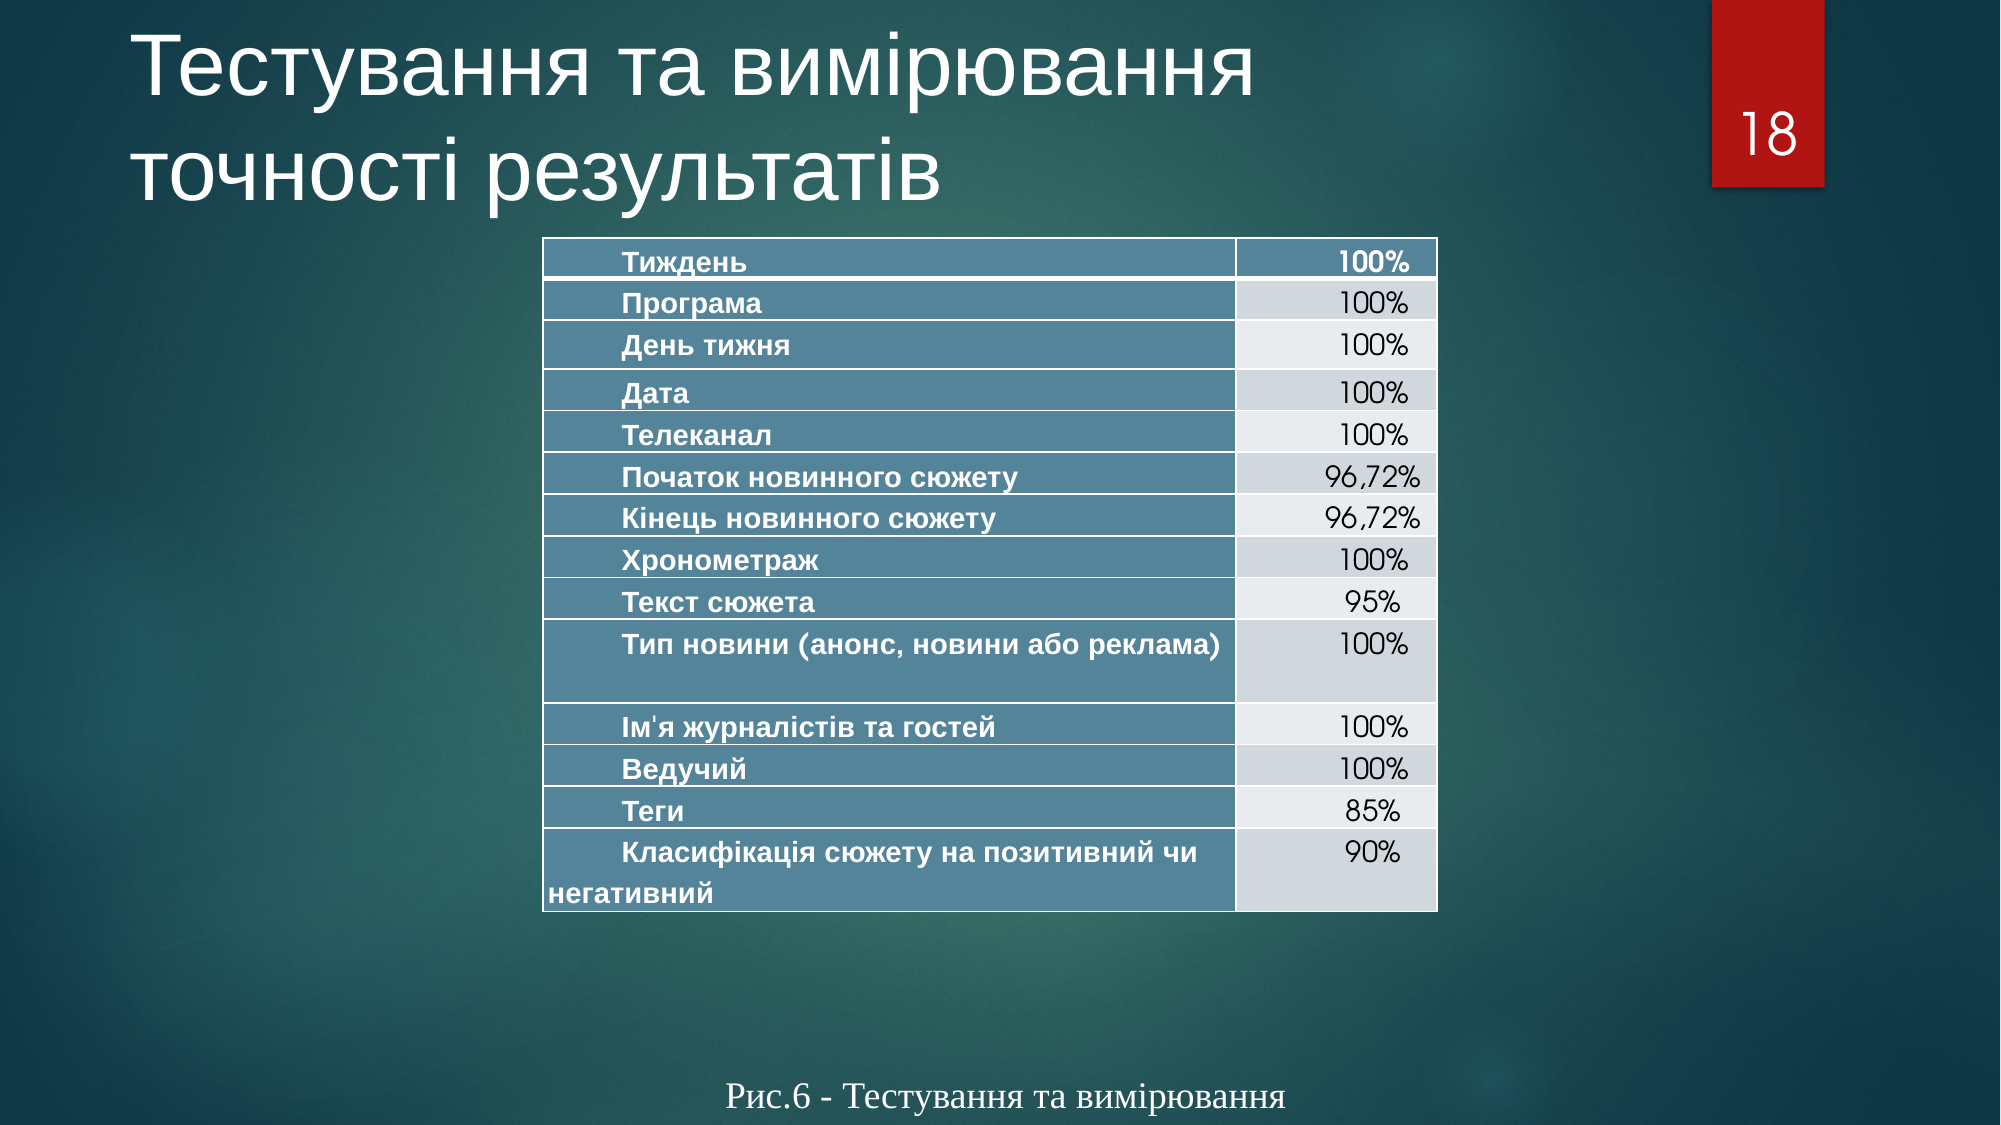

# Тестування та вимірювання точності результатів
18
| Тиждень | 100% |
| --- | --- |
| Програма | 100% |
| День тижня | 100% |
| Дата | 100% |
| Телеканал | 100% |
| Початок новинного сюжету | 96,72% |
| Кінець новинного сюжету | 96,72% |
| Хронометраж | 100% |
| Текст сюжета | 95% |
| Тип новини (анонс, новини або реклама) | 100% |
| Ім'я журналістів та гостей | 100% |
| Ведучий | 100% |
| Теги | 85% |
| Класифікація сюжету на позитивний чи негативний | 90% |
Рис.6 - Тестування та вимірювання точності